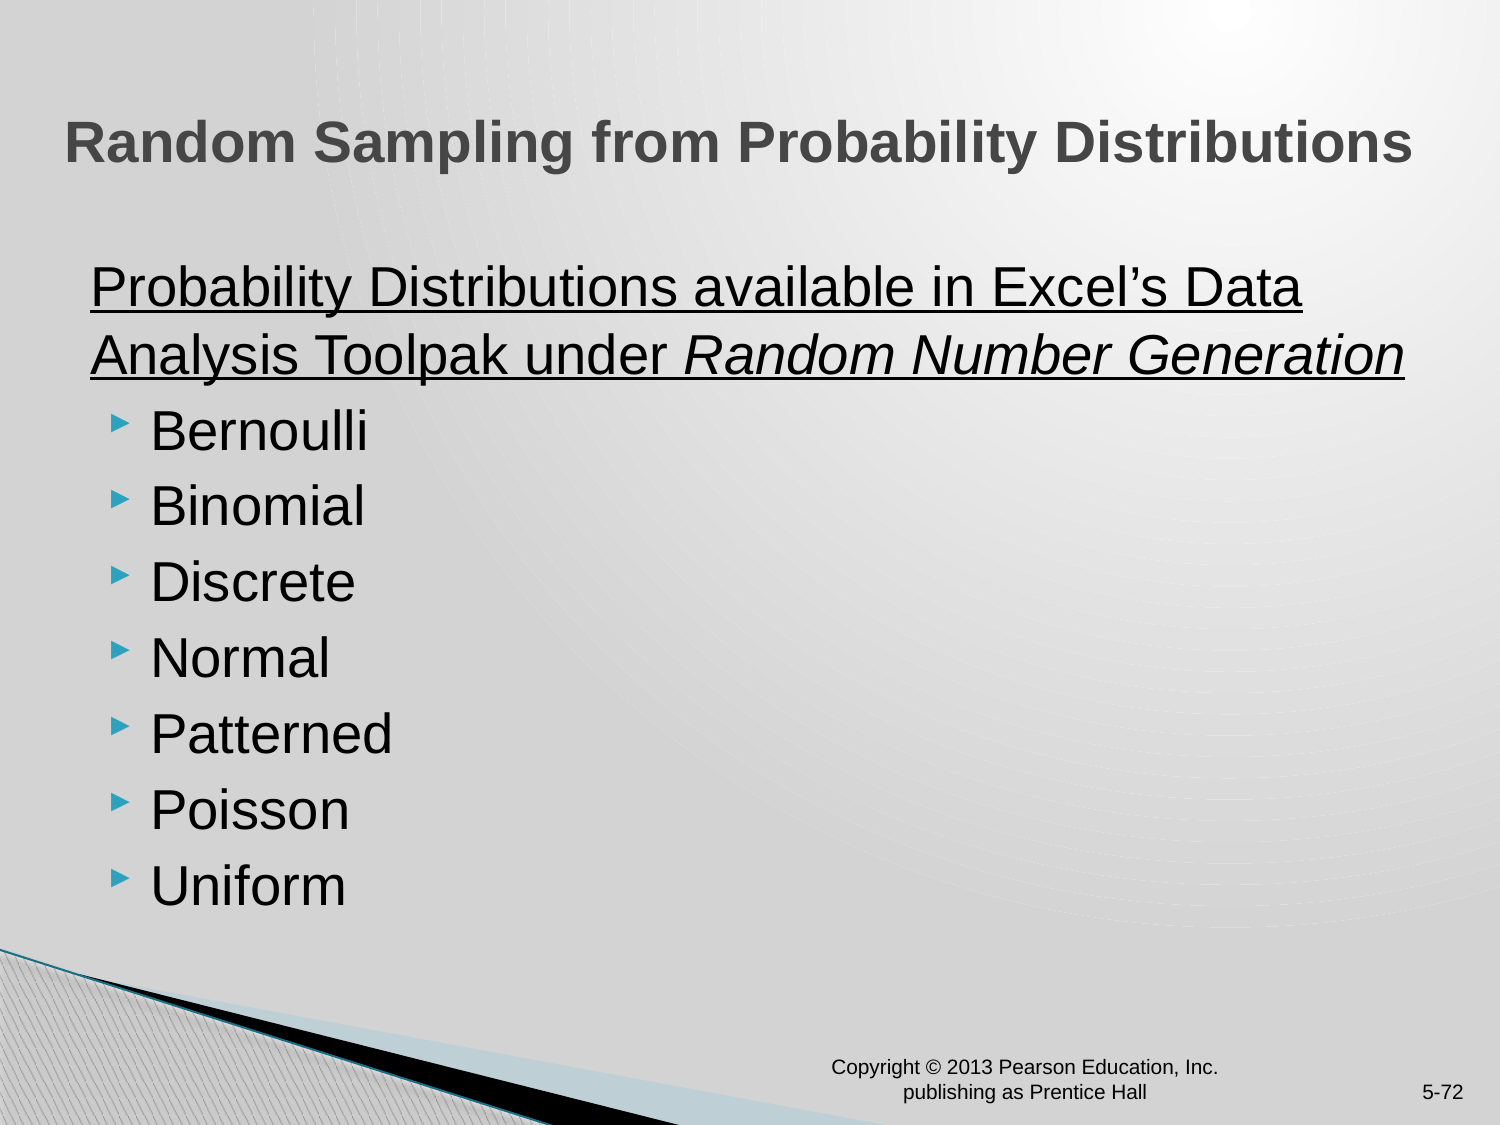

# Random Sampling from Probability Distributions
Probability Distributions available in Excel’s Data Analysis Toolpak under Random Number Generation
Bernoulli
Binomial
Discrete
Normal
Patterned
Poisson
Uniform
Copyright © 2013 Pearson Education, Inc. publishing as Prentice Hall
5-72